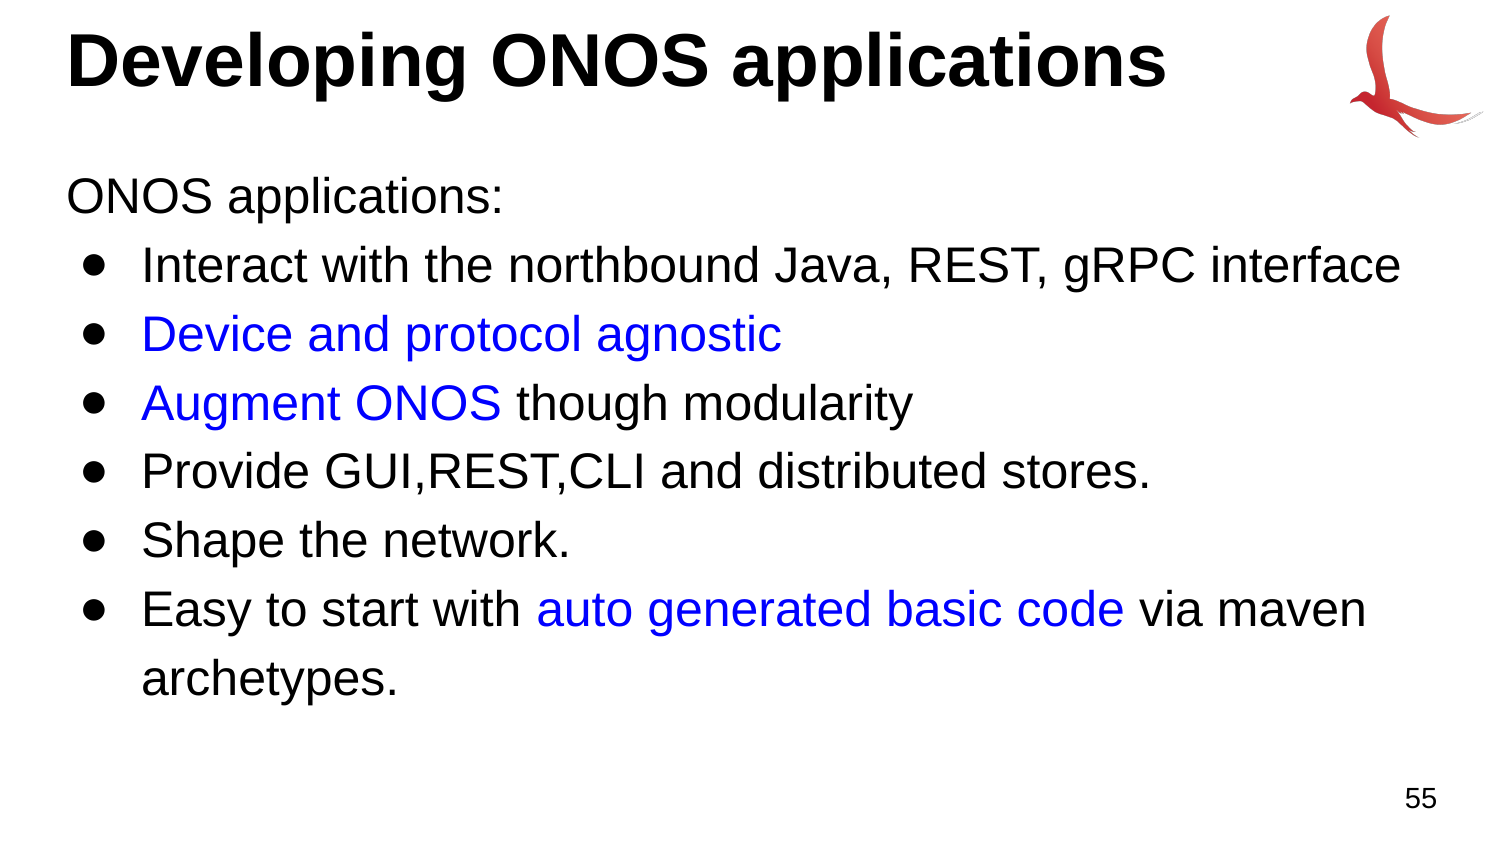

# Developing ONOS applications
ONOS applications:
Interact with the northbound Java, REST, gRPC interface
Device and protocol agnostic
Augment ONOS though modularity
Provide GUI,REST,CLI and distributed stores.
Shape the network.
Easy to start with auto generated basic code via maven archetypes.
55